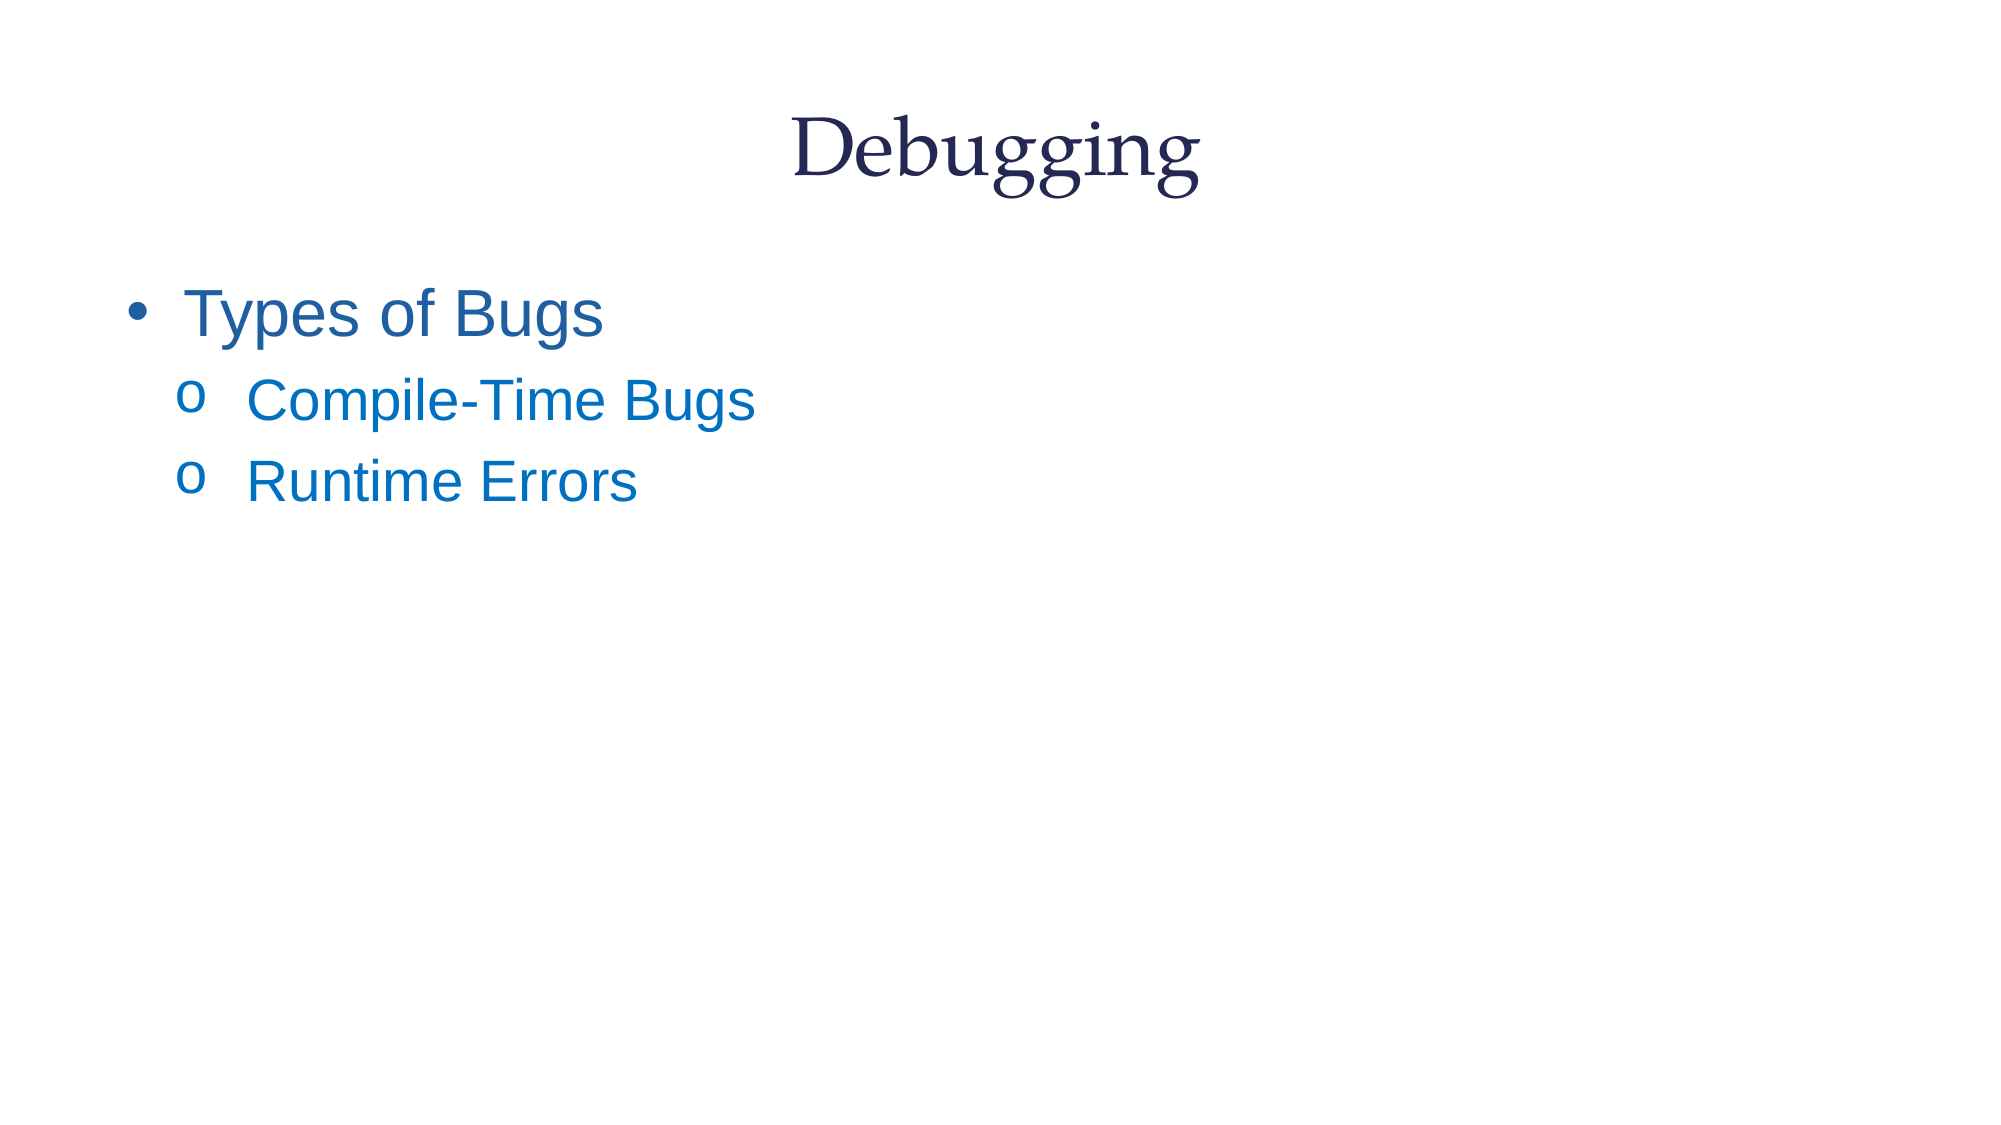

# Debugging
Types of Bugs
Compile-Time Bugs
Runtime Errors